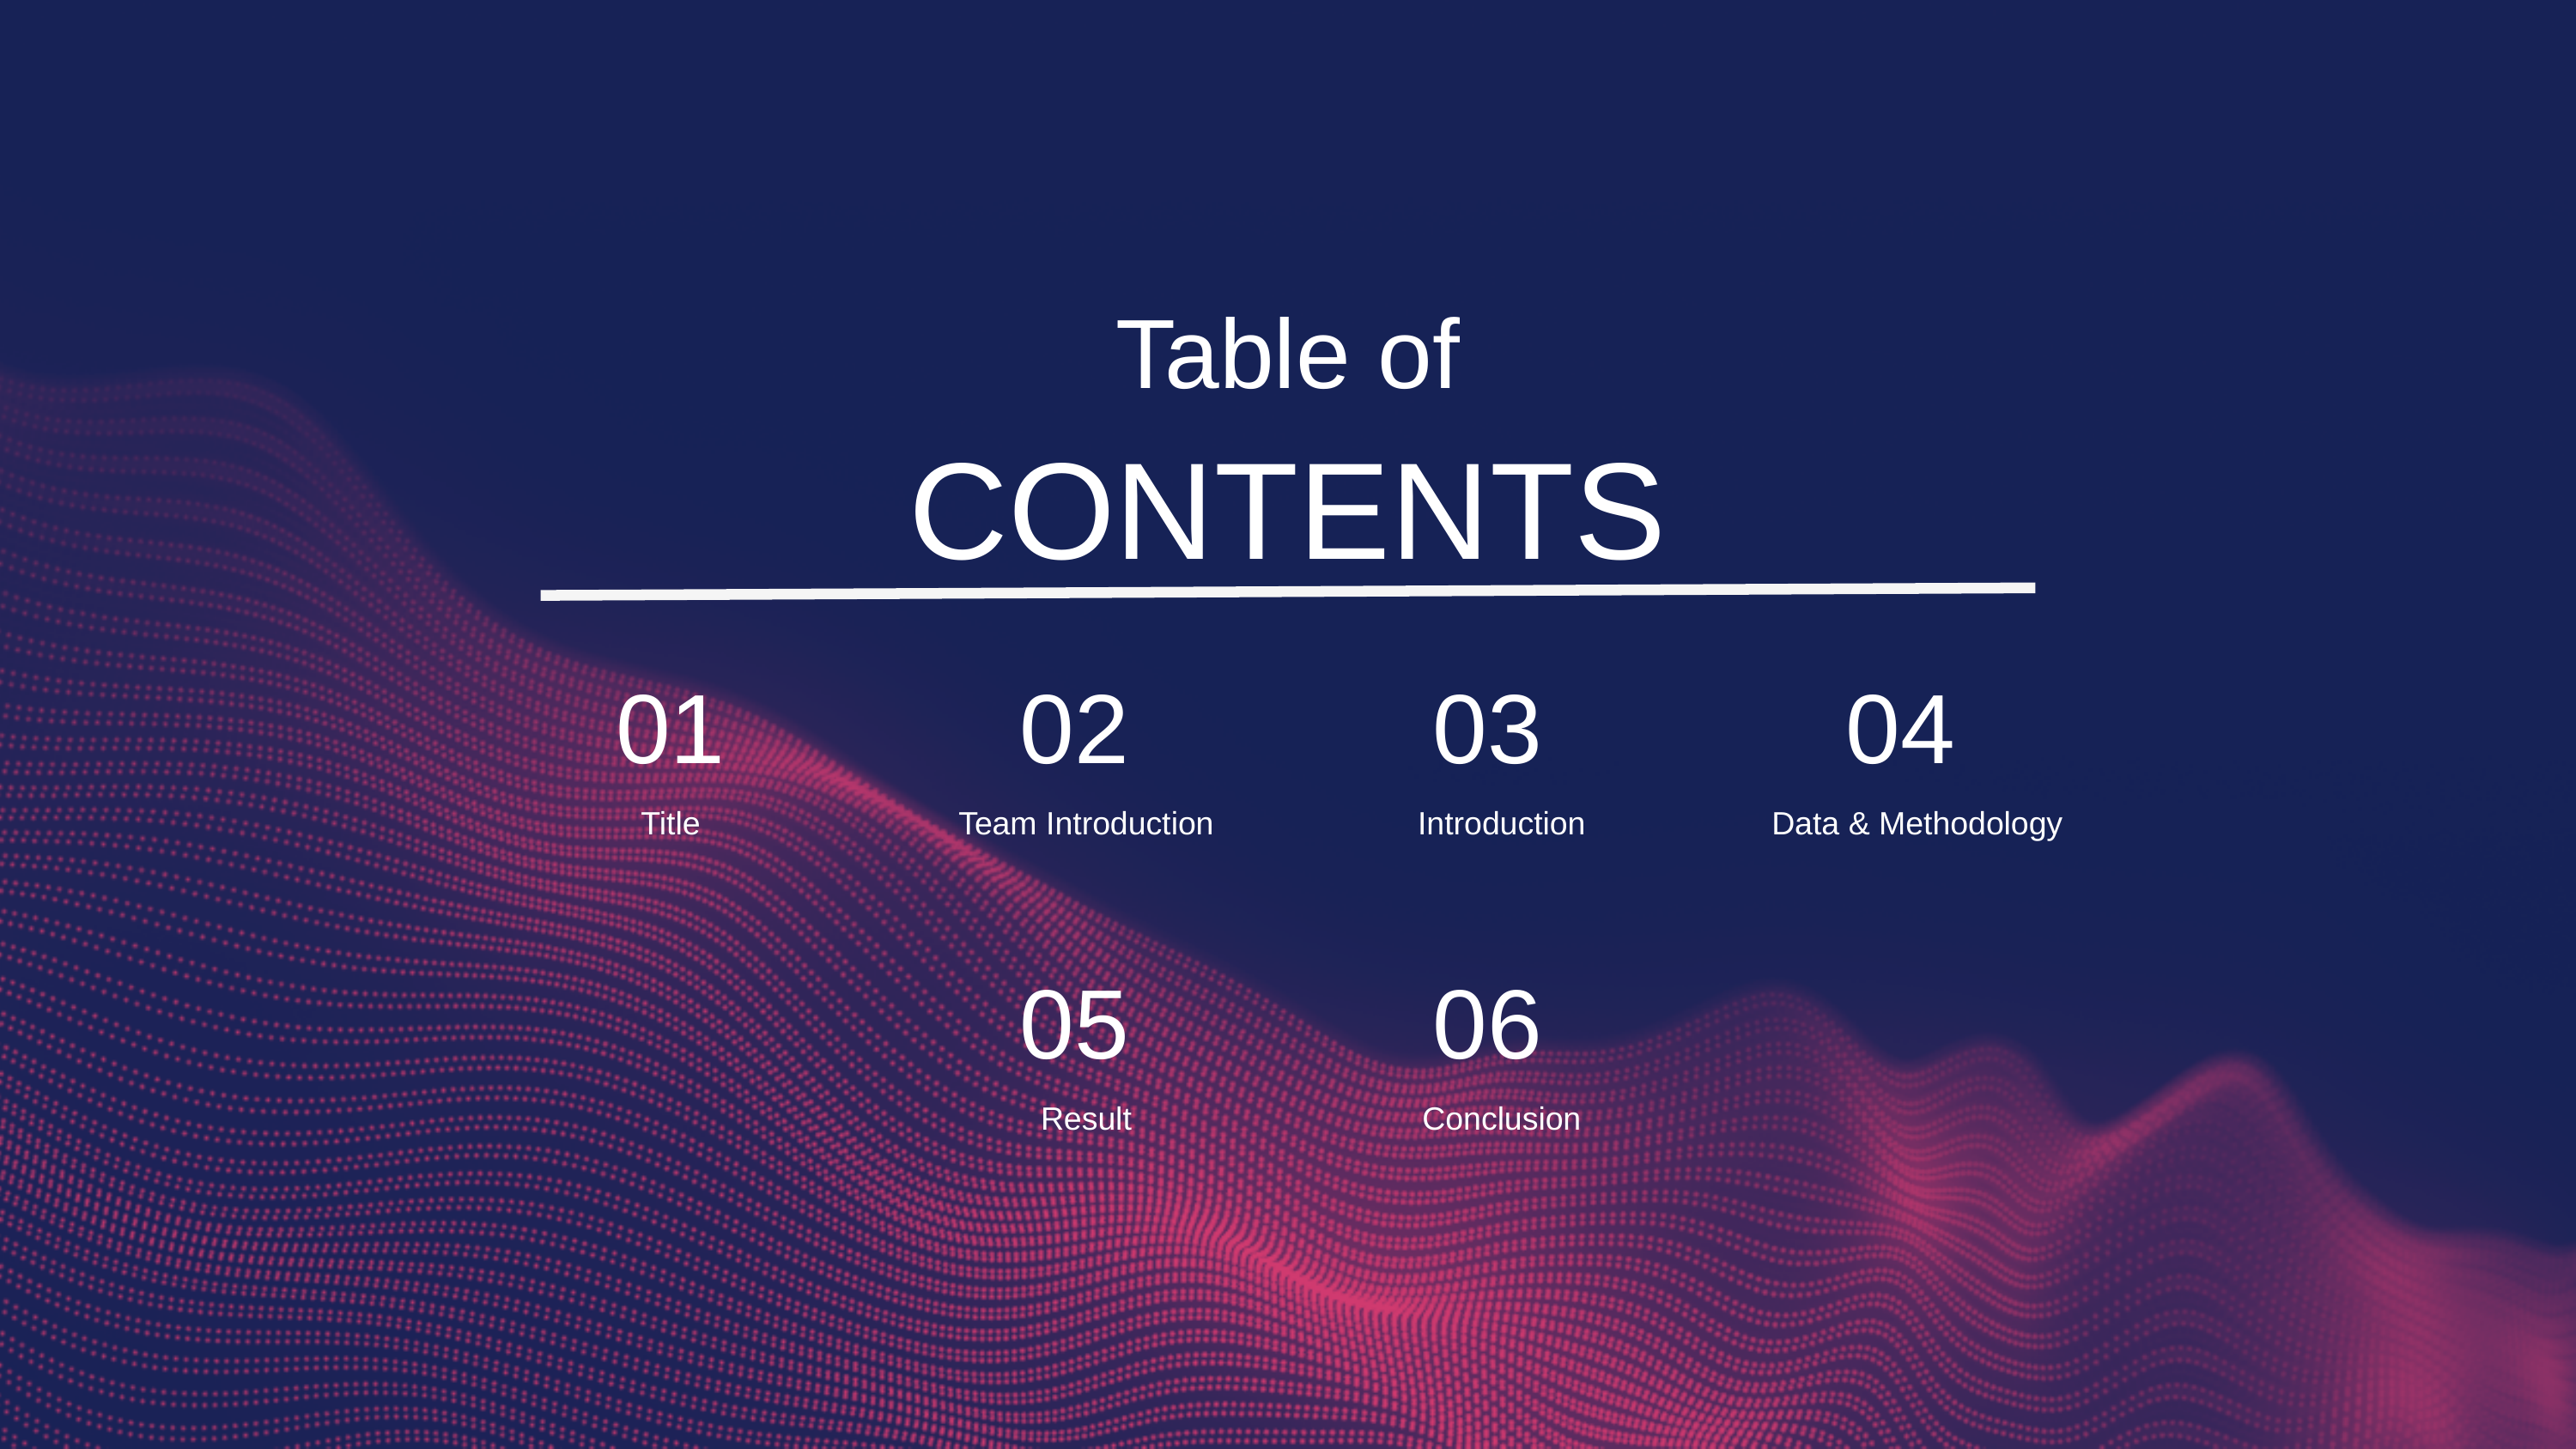

Table of
CONTENTS
01
02
03
04
Title
Team Introduction
Introduction
Data & Methodology
05
06
Result
Conclusion